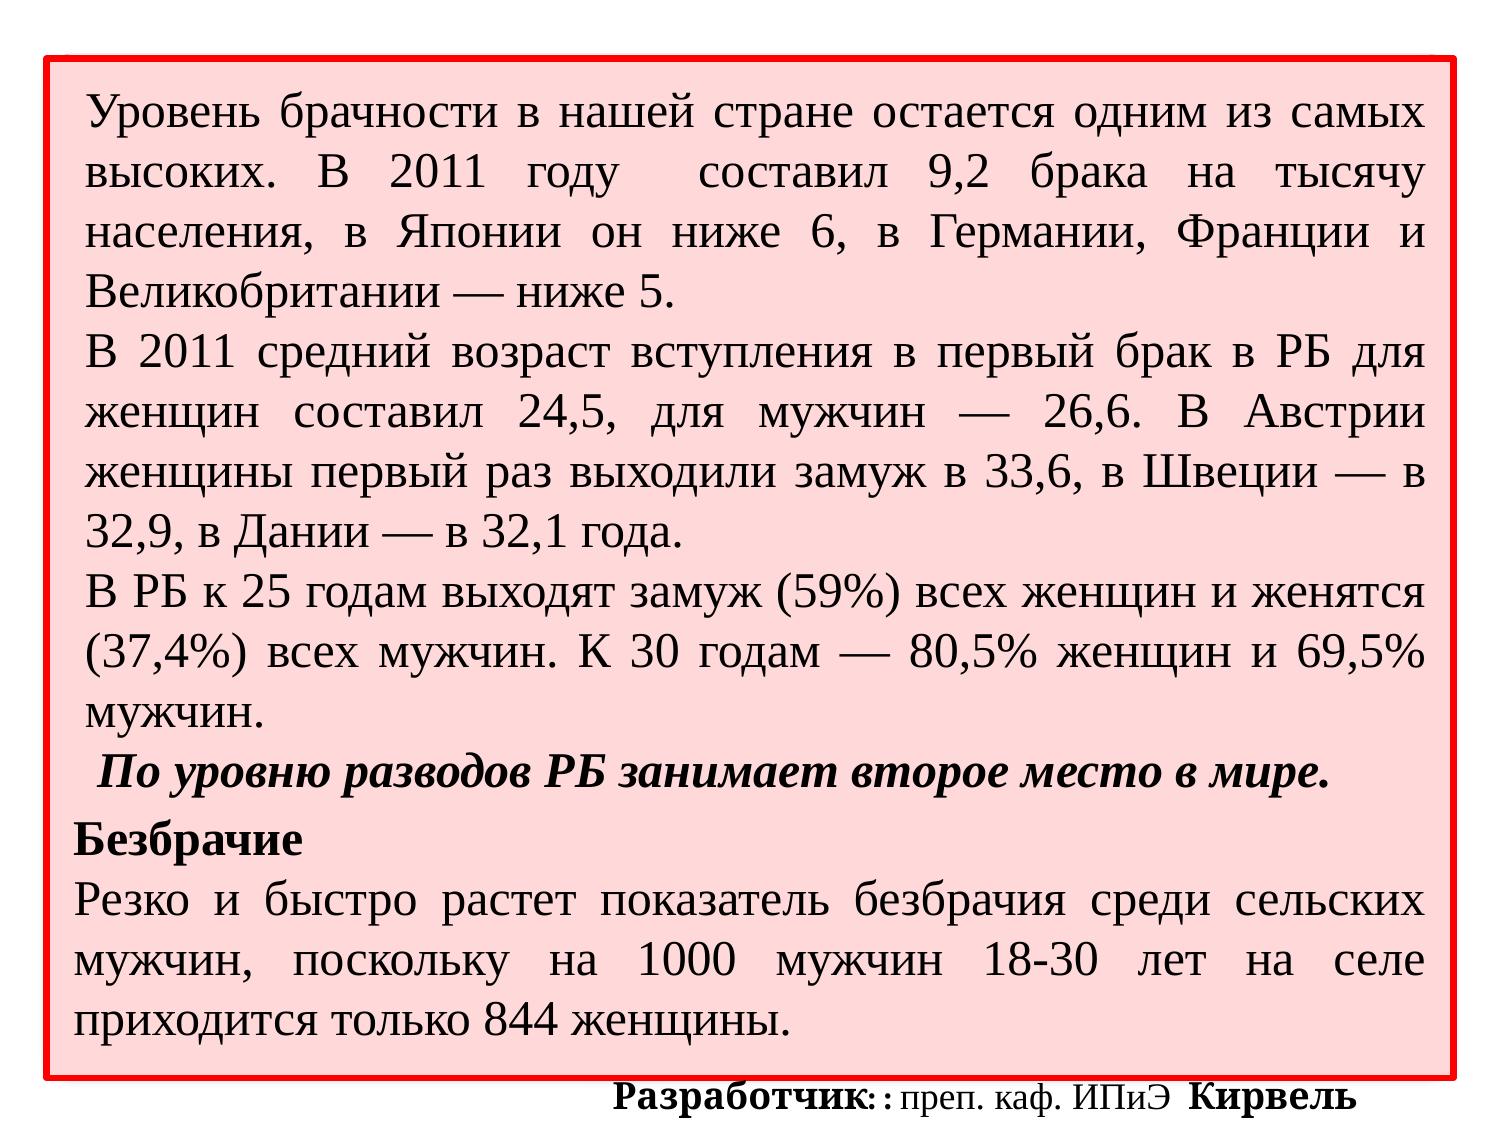

Уровень брачности в нашей стране остается одним из самых высоких. В 2011 году  составил 9,2 брака на тысячу населения, в Японии он ниже 6, в Германии, Франции и Великобритании — ниже 5.
В 2011 средний возраст вступления в первый брак в РБ для женщин составил 24,5, для мужчин — 26,6. В Австрии женщины первый раз выходили замуж в 33,6, в Швеции — в 32,9, в Дании — в 32,1 года.
В РБ к 25 годам выходят замуж (59%) всех женщин и женятся (37,4%) всех мужчин. К 30 годам — 80,5% женщин и 69,5% мужчин.
 По уровню разводов РБ занимает второе место в мире.
Безбрачие
Резко и быстро растет показатель безбрачия среди сельских мужчин, поскольку на 1000 мужчин 18-30 лет на селе приходится только 844 женщины.
Разработчик: : преп. каф. ИПиЭ  Кирвель П.И.